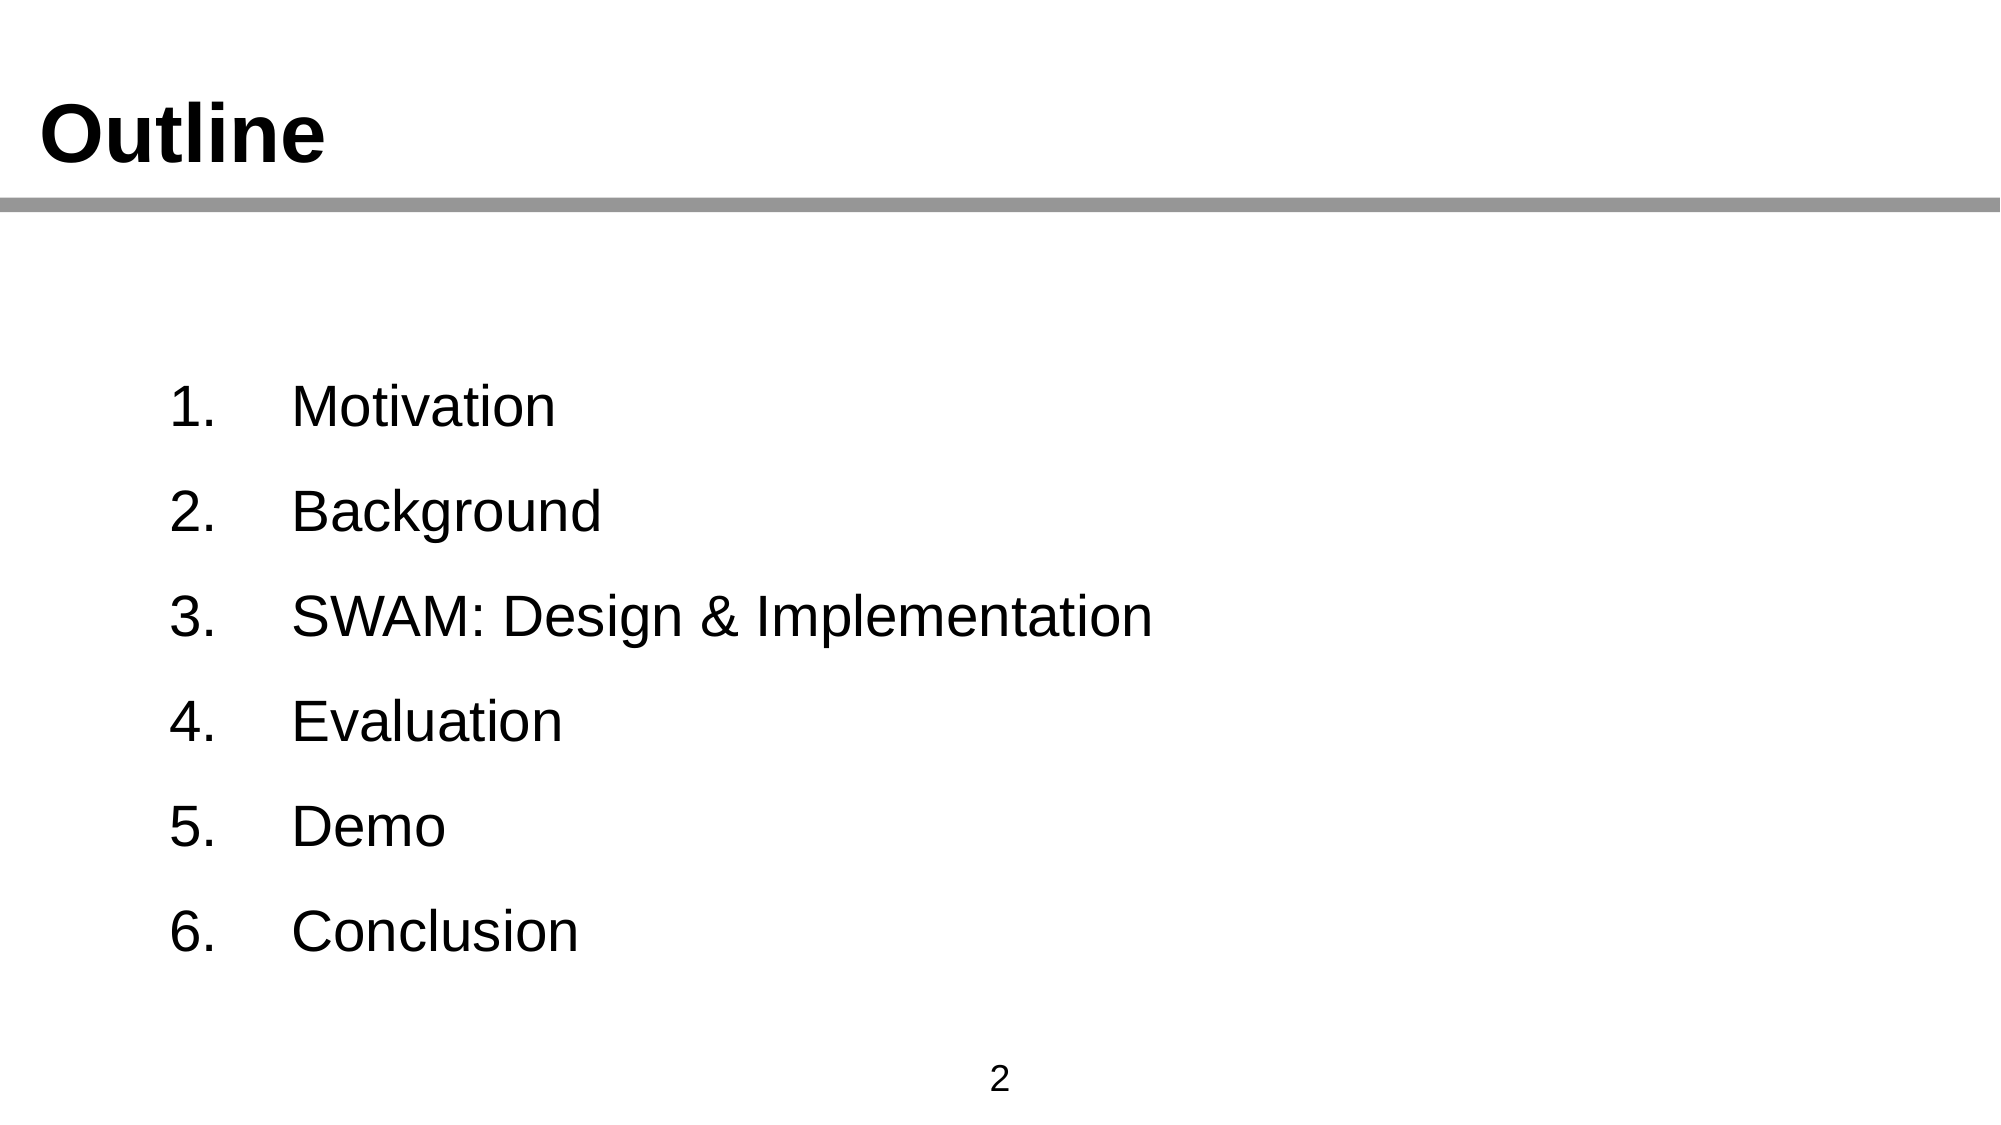

Outline
Motivation
Background
SWAM: Design & Implementation
Evaluation
Demo
Conclusion
2